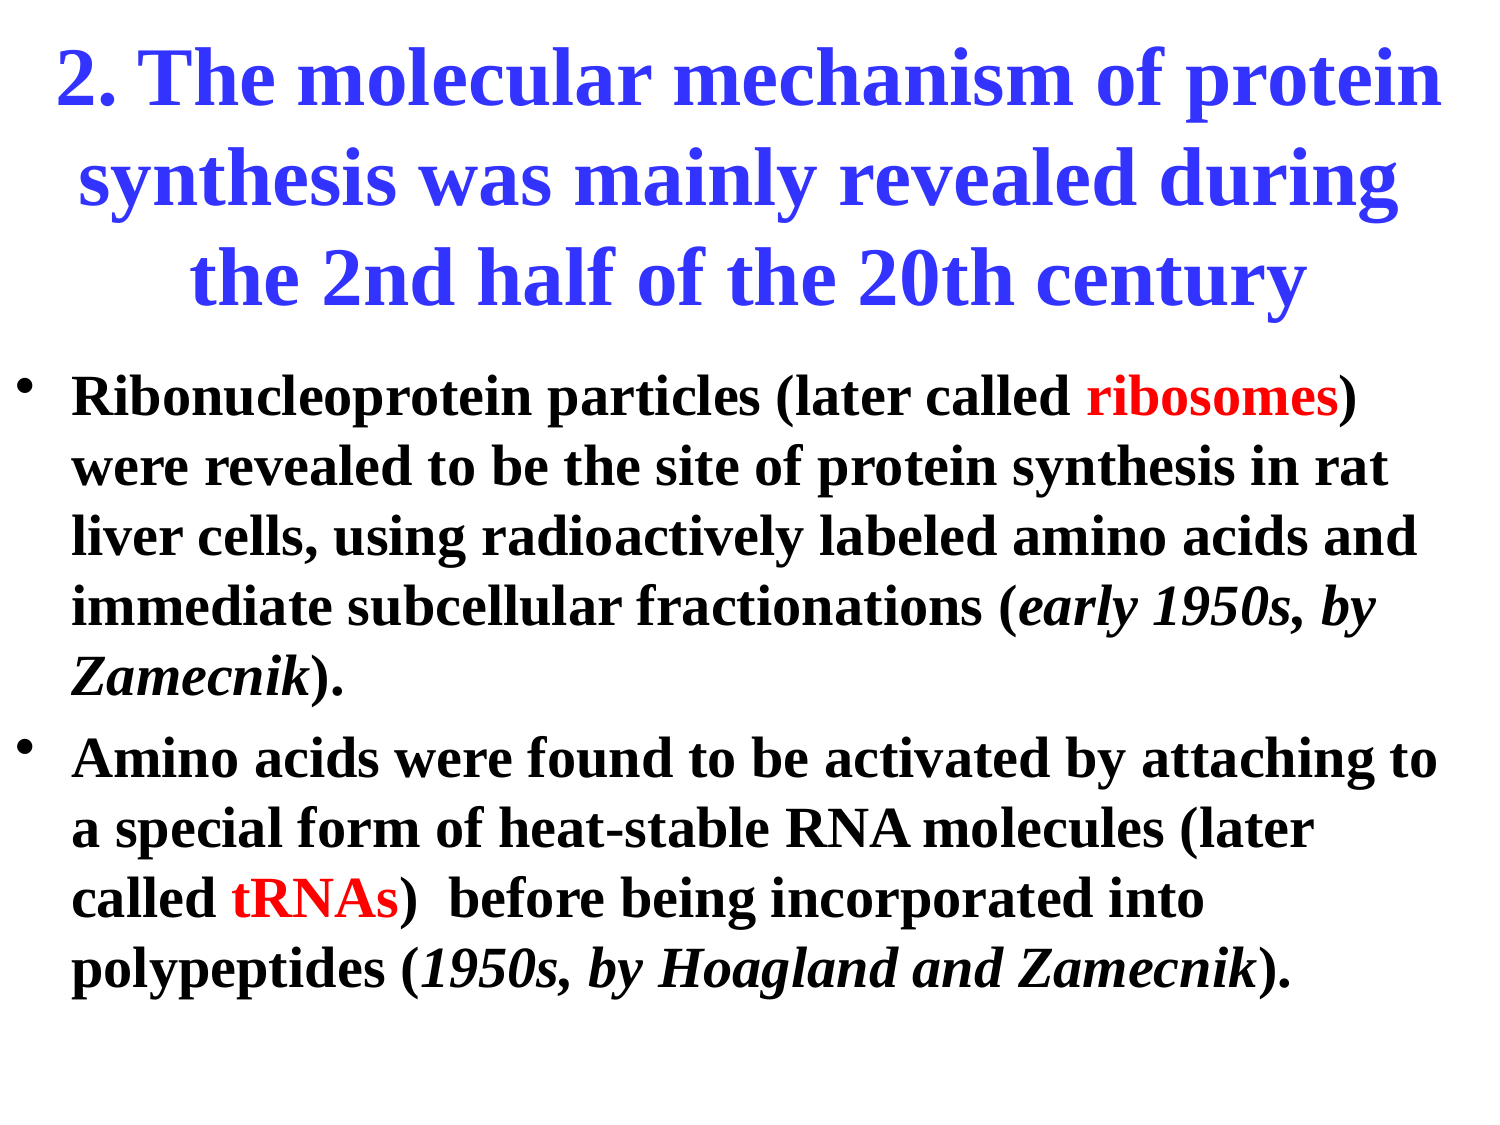

# 2. The molecular mechanism of protein synthesis was mainly revealed during  the 2nd half of the 20th century
Ribonucleoprotein particles (later called ribosomes) were revealed to be the site of protein synthesis in rat liver cells, using radioactively labeled amino acids and immediate subcellular fractionations (early 1950s, by Zamecnik).
Amino acids were found to be activated by attaching to a special form of heat-stable RNA molecules (later called tRNAs)  before being incorporated into polypeptides (1950s, by Hoagland and Zamecnik).